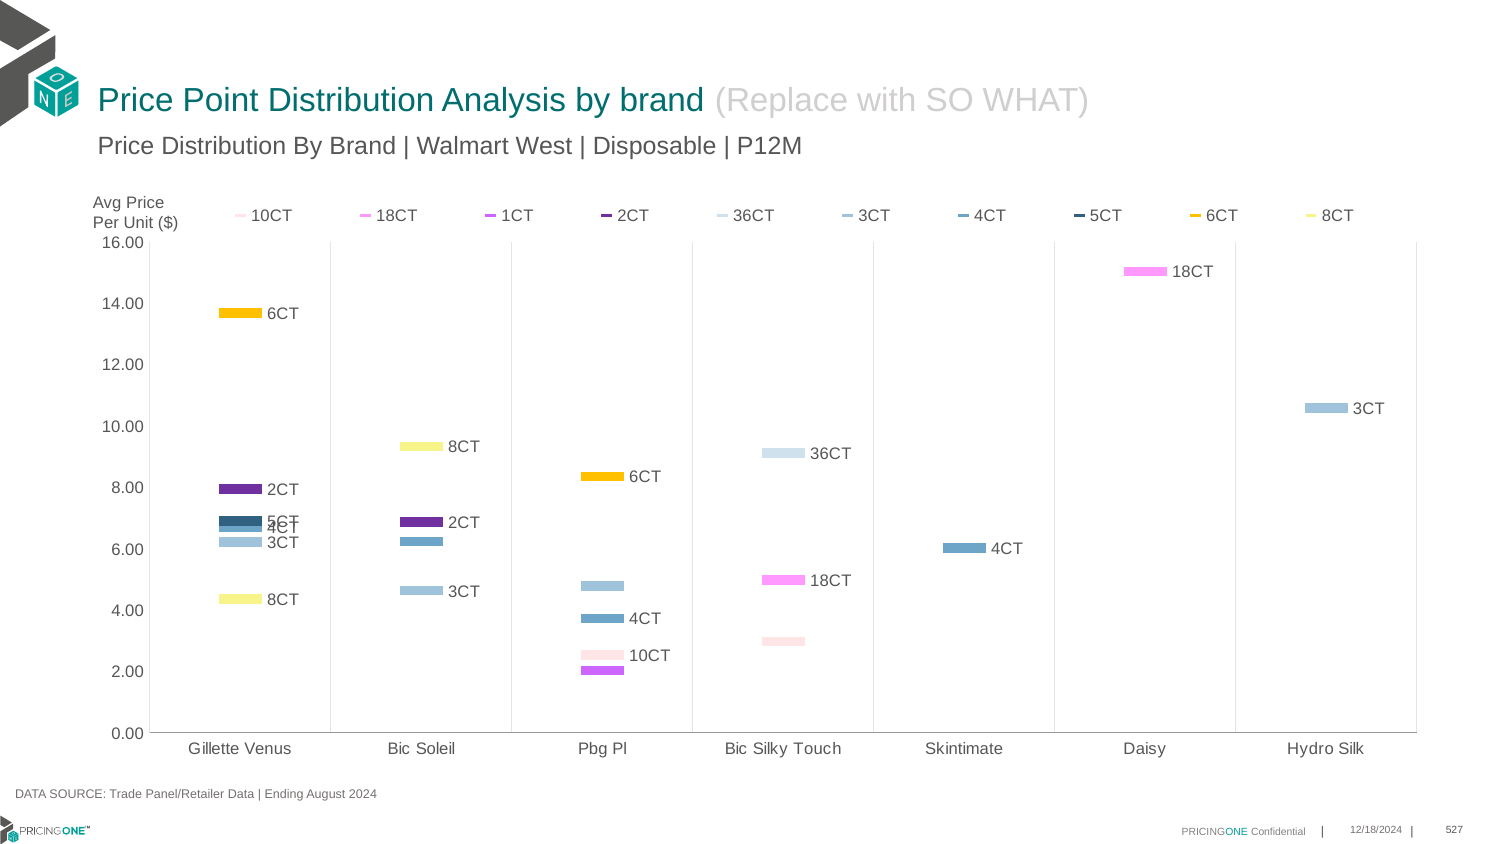

# Price Point Distribution Analysis by brand (Replace with SO WHAT)
Price Distribution By Brand | Walmart West | Disposable | P12M

### Chart

| Category | 10CT | 18CT | 1CT | 2CT | 36CT | 3CT | 4CT | 5CT | 6CT | 8CT |
|---|---|---|---|---|---|---|---|---|---|---|
| Gillette Venus | None | None | None | 7.943702082357958 | None | 6.222059572089681 | 6.687601231330929 | 6.896822168345347 | 13.680224667027135 | 4.356891884108058 |
| Bic Soleil | None | None | None | 6.864693508506477 | None | 4.626543843990502 | 6.239110696736529 | None | None | 9.341065622228792 |
| Pbg Pl | 2.5304509658314767 | None | 2.023944881321694 | None | None | 4.784917370778912 | 3.7285891871851353 | None | 8.353573647238726 | None |
| Bic Silky Touch | 2.9700705538222465 | 4.977630389845121 | None | None | 9.121893317702227 | None | None | None | None | None |
| Skintimate | None | None | None | None | None | None | 6.017810057444204 | None | None | None |
| Daisy | None | 15.038000979911807 | None | None | None | None | None | None | None | None |
| Hydro Silk | None | None | None | None | None | 10.58548951962783 | None | None | None | None |
Avg Price
Per Unit ($)
DATA SOURCE: Trade Panel/Retailer Data | Ending August 2024
12/18/2024
527